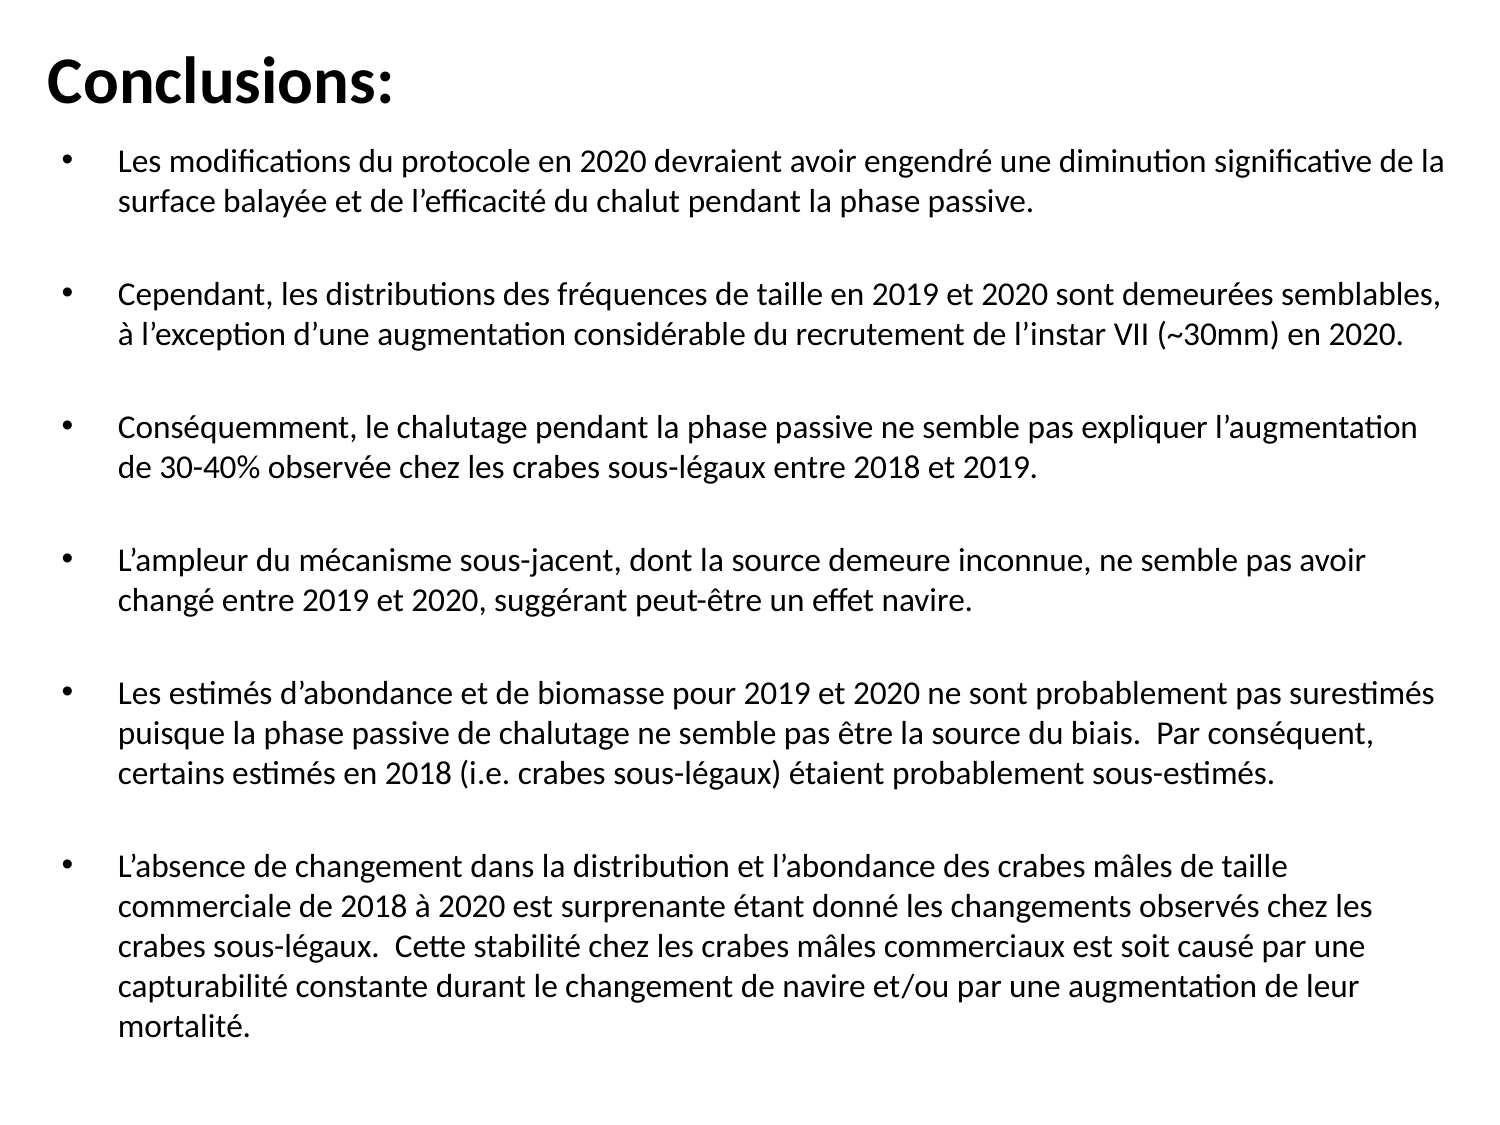

# Conclusions:
Les modifications du protocole en 2020 devraient avoir engendré une diminution significative de la surface balayée et de l’efficacité du chalut pendant la phase passive.

Cependant, les distributions des fréquences de taille en 2019 et 2020 sont demeurées semblables, à l’exception d’une augmentation considérable du recrutement de l’instar VII (~30mm) en 2020.

Conséquemment, le chalutage pendant la phase passive ne semble pas expliquer l’augmentation de 30-40% observée chez les crabes sous-légaux entre 2018 et 2019.

L’ampleur du mécanisme sous-jacent, dont la source demeure inconnue, ne semble pas avoir changé entre 2019 et 2020, suggérant peut-être un effet navire.

Les estimés d’abondance et de biomasse pour 2019 et 2020 ne sont probablement pas surestimés puisque la phase passive de chalutage ne semble pas être la source du biais.  Par conséquent, certains estimés en 2018 (i.e. crabes sous-légaux) étaient probablement sous-estimés.

L’absence de changement dans la distribution et l’abondance des crabes mâles de taille commerciale de 2018 à 2020 est surprenante étant donné les changements observés chez les crabes sous-légaux.  Cette stabilité chez les crabes mâles commerciaux est soit causé par une capturabilité constante durant le changement de navire et/ou par une augmentation de leur mortalité.